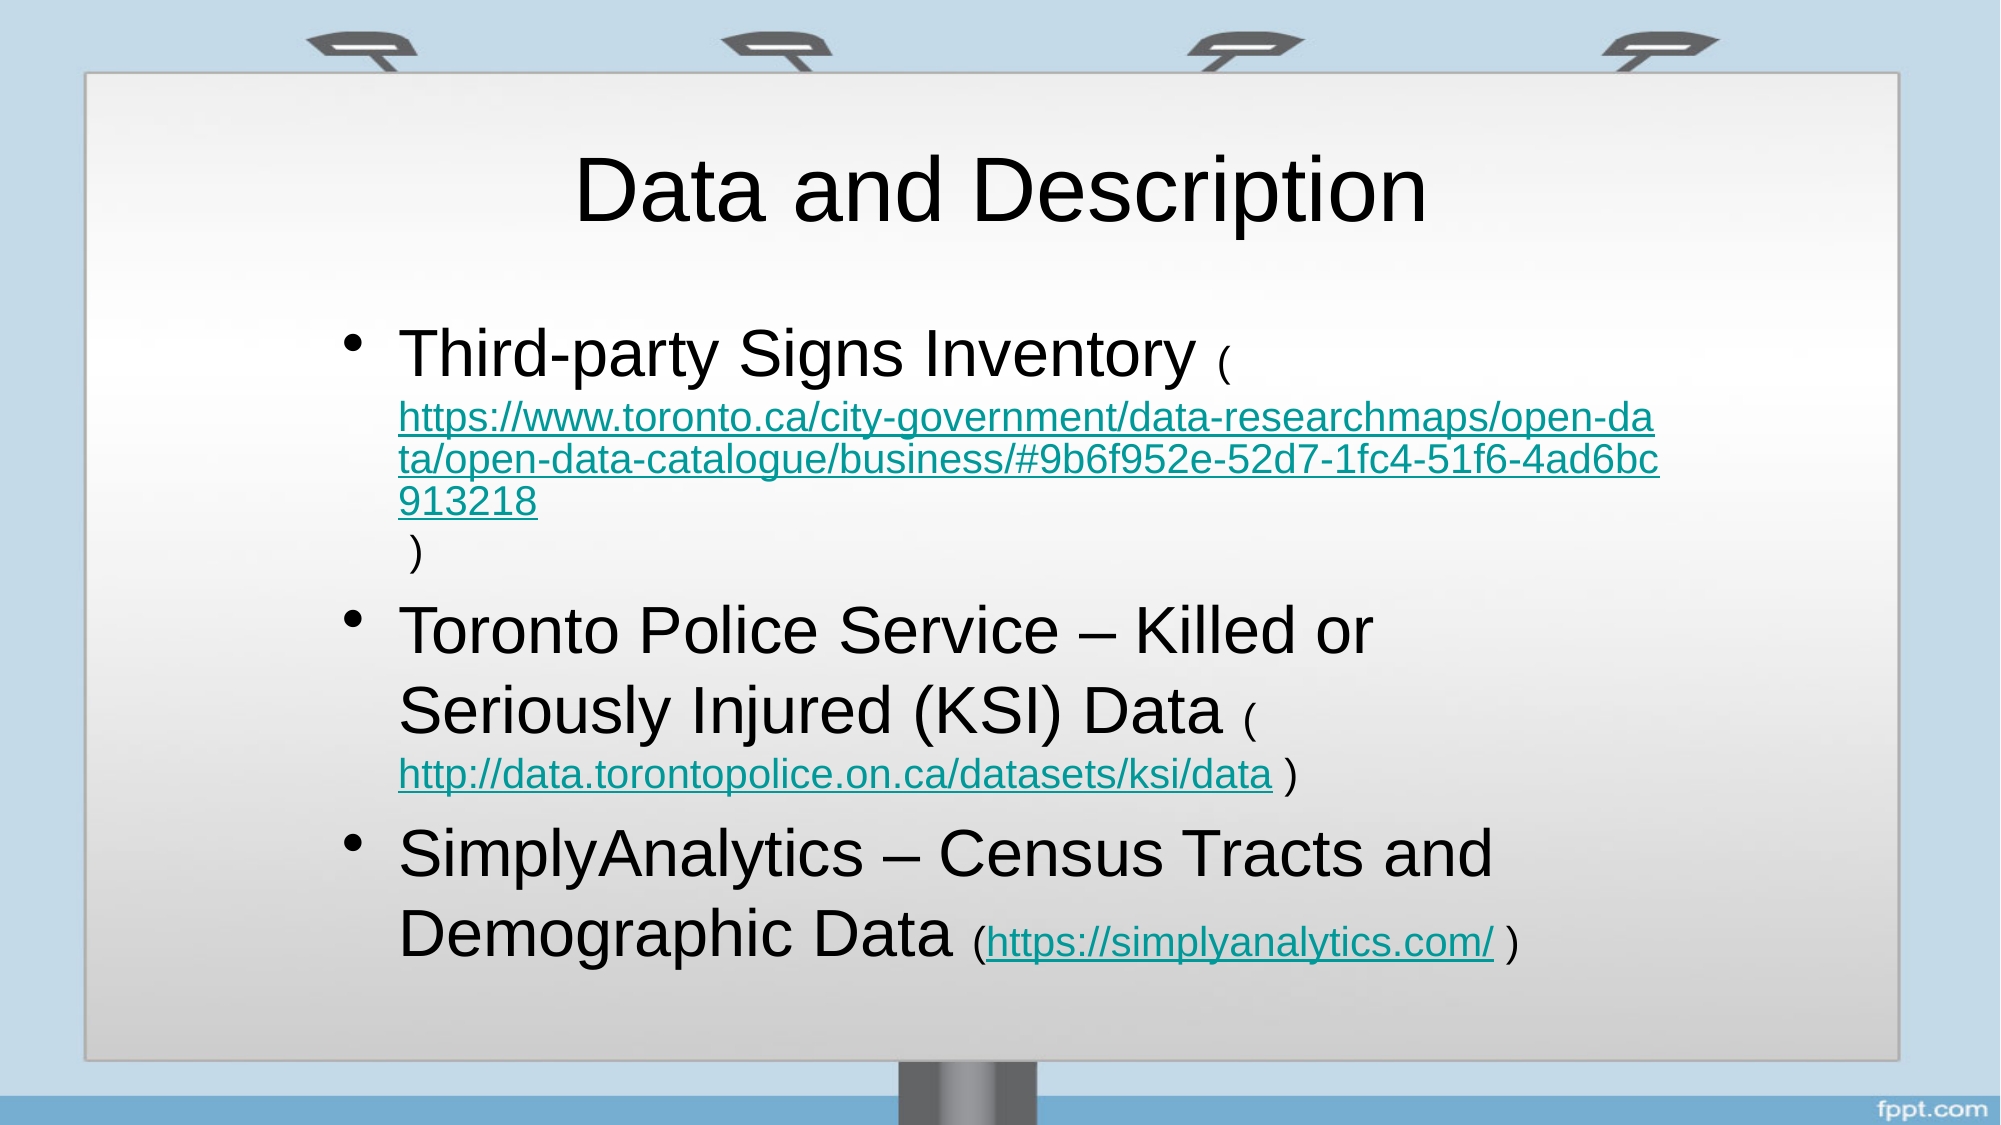

# Data and Description
Third-party Signs Inventory (https://www.toronto.ca/city-government/data-researchmaps/open-data/open-data-catalogue/business/#9b6f952e-52d7-1fc4-51f6-4ad6bc913218 )
Toronto Police Service – Killed or Seriously Injured (KSI) Data (http://data.torontopolice.on.ca/datasets/ksi/data )
SimplyAnalytics – Census Tracts and Demographic Data (https://simplyanalytics.com/ )